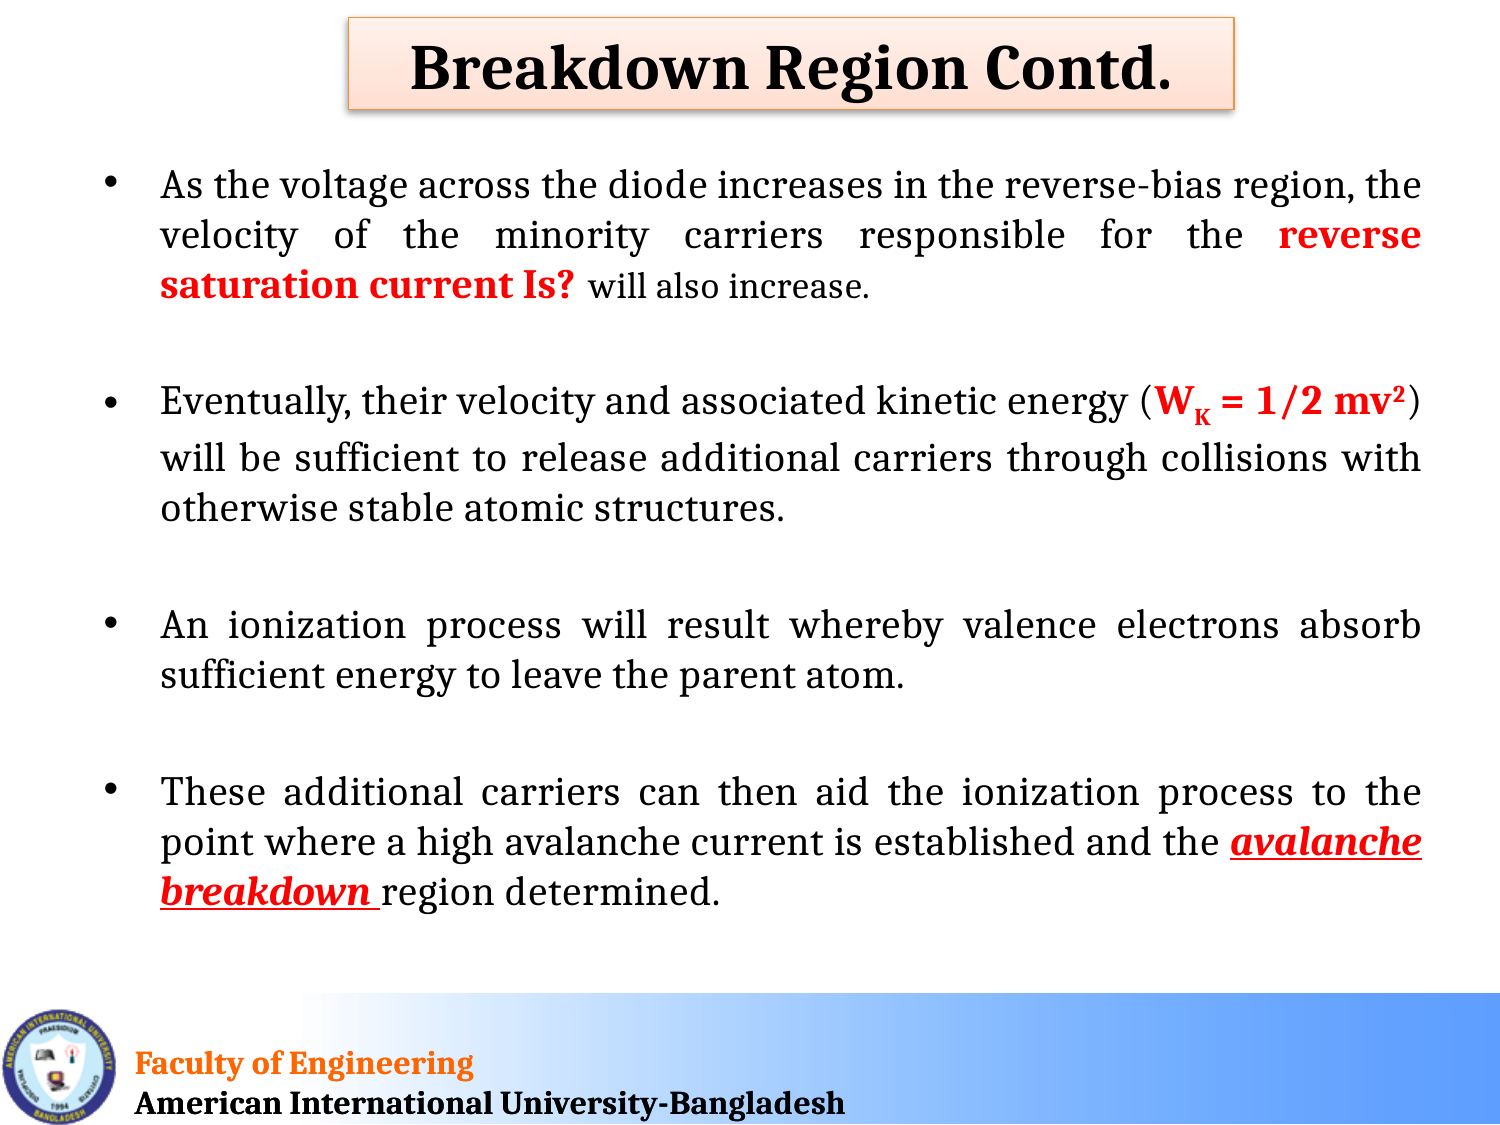

Breakdown Region Contd.
As the voltage across the diode increases in the reverse-bias region, the velocity of the minority carriers responsible for the reverse saturation current Is?

Eventually, their velocity and associated kinetic energy (WK = 1/2 mv2) will be sufficient to release additional carriers through collisions with otherwise stable atomic structures.

An ionization process will result whereby valence electrons absorb sufficient energy to leave the parent atom.

These additional carriers can then aid the ionization process to the point where a high avalanche current is established and the avalanche breakdown region determined.
will also increase.